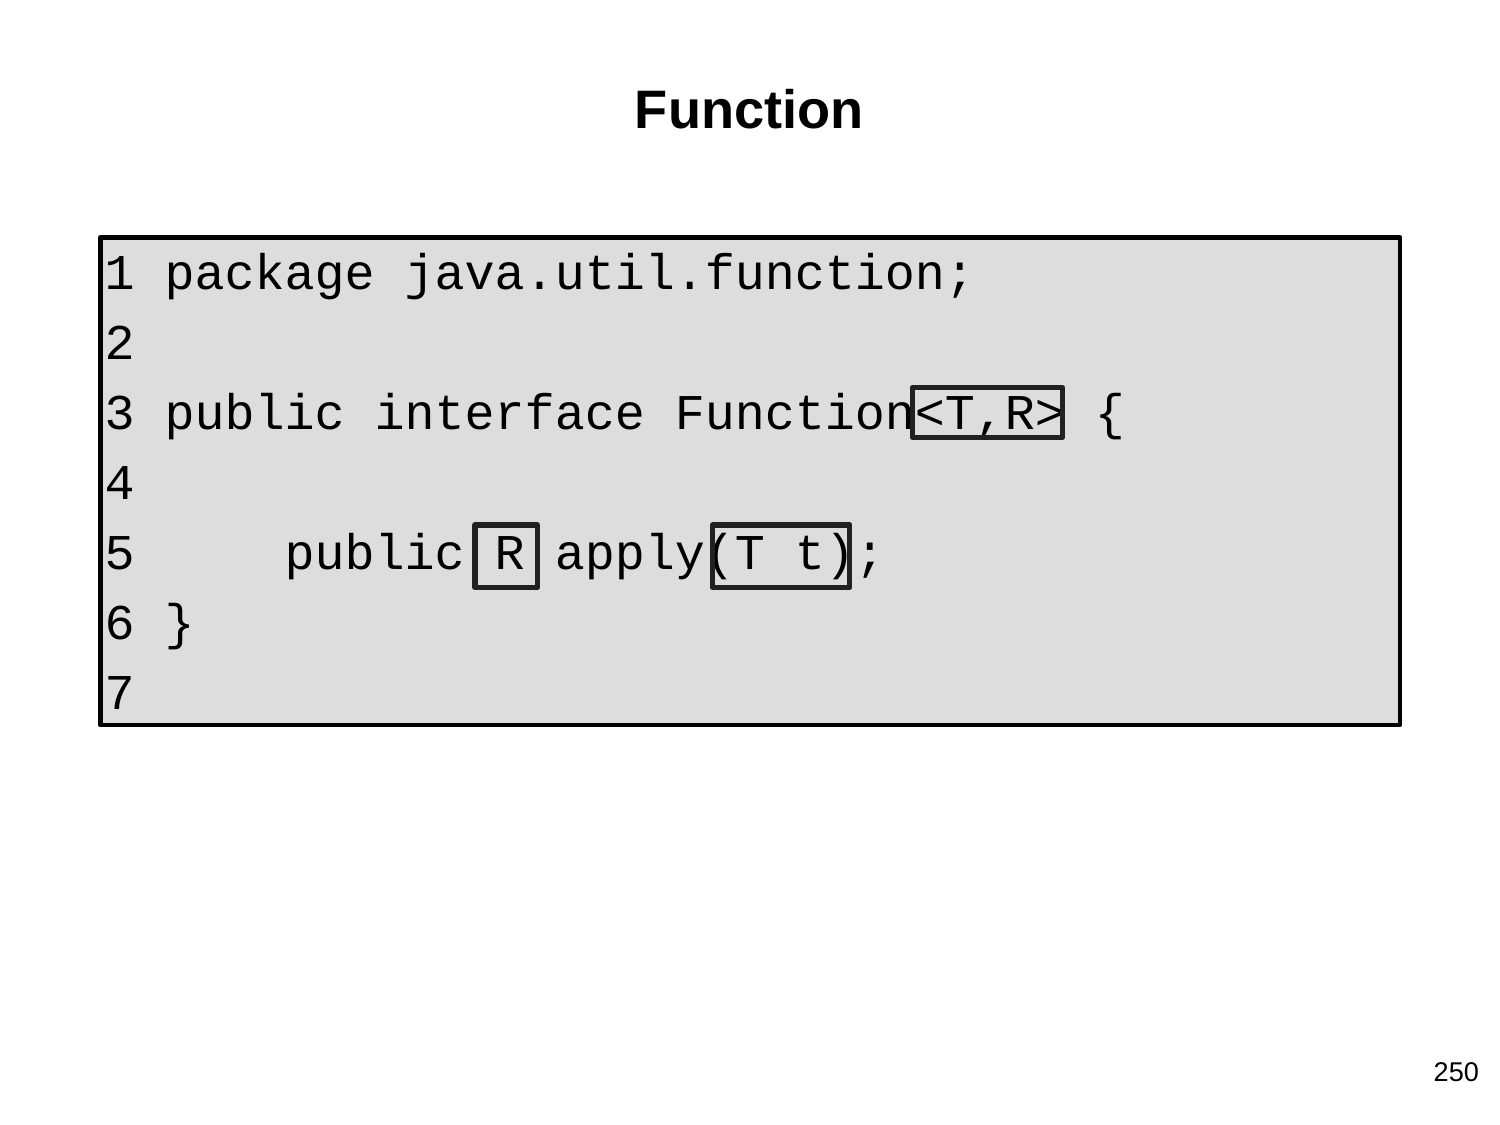

# Function
1 package java.util.function;
2
3 public interface Function<T,R> {
4
5     public R apply(T t);
6 }
7

250